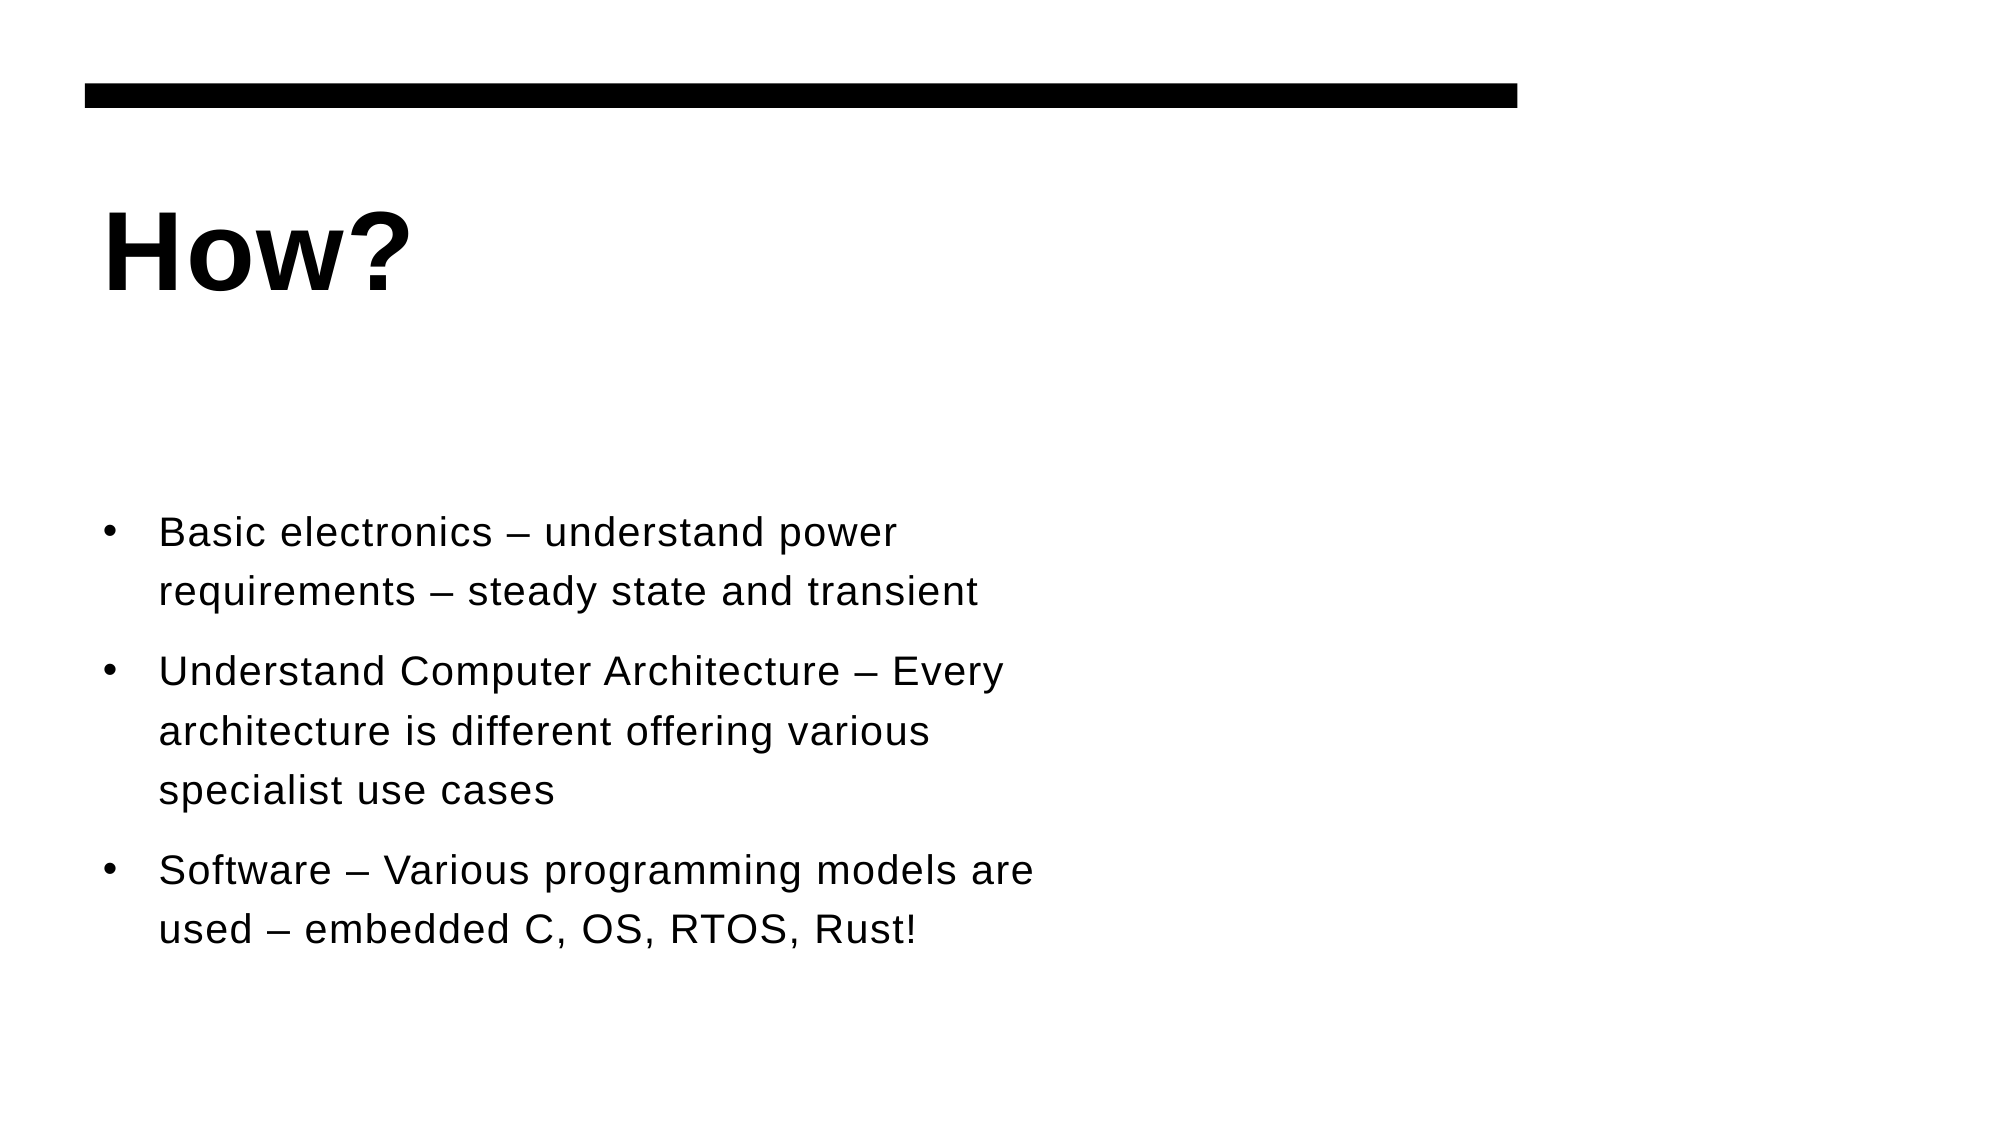

# How?
Basic electronics – understand power requirements – steady state and transient
Understand Computer Architecture – Every architecture is different offering various specialist use cases
Software – Various programming models are used – embedded C, OS, RTOS, Rust!